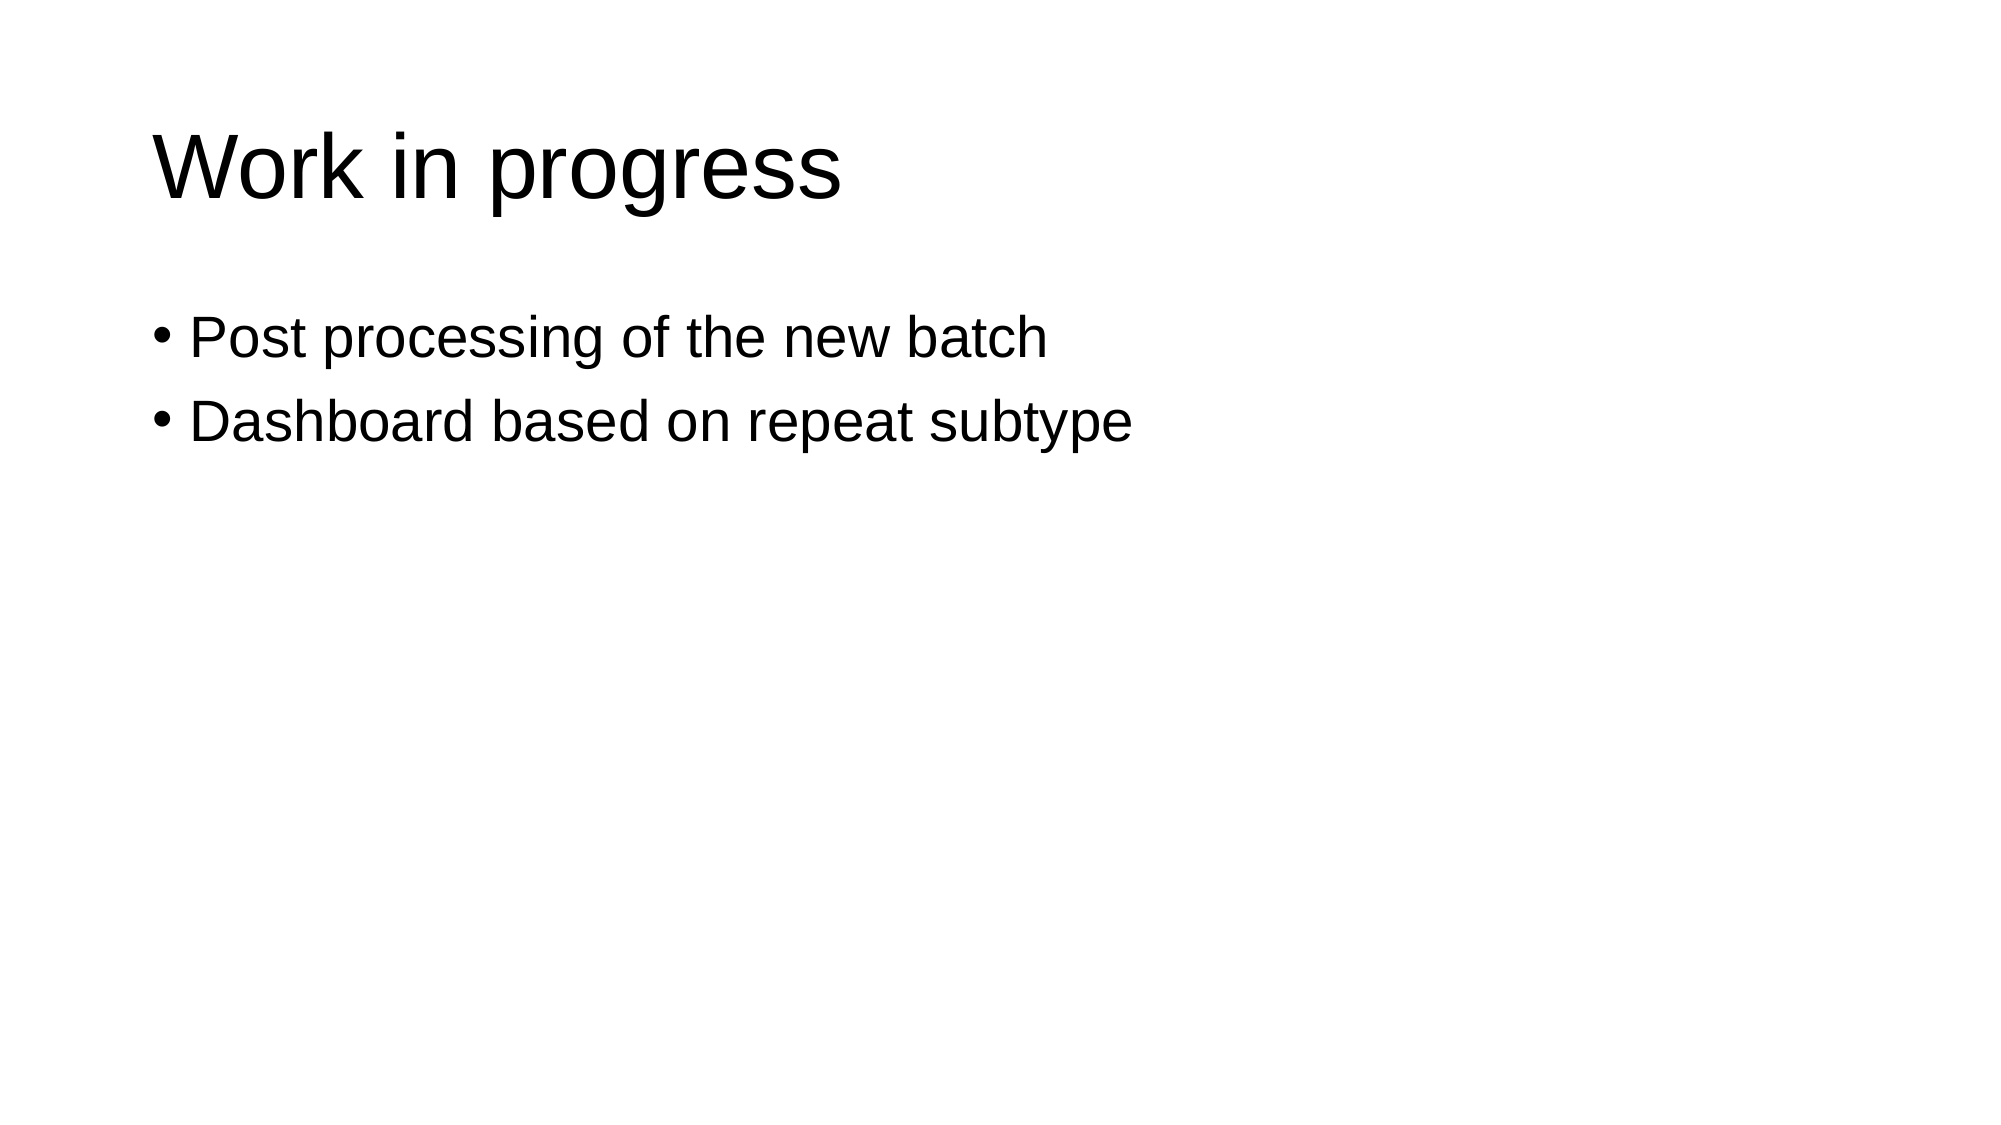

# Work in progress
Post processing of the new batch
Dashboard based on repeat subtype